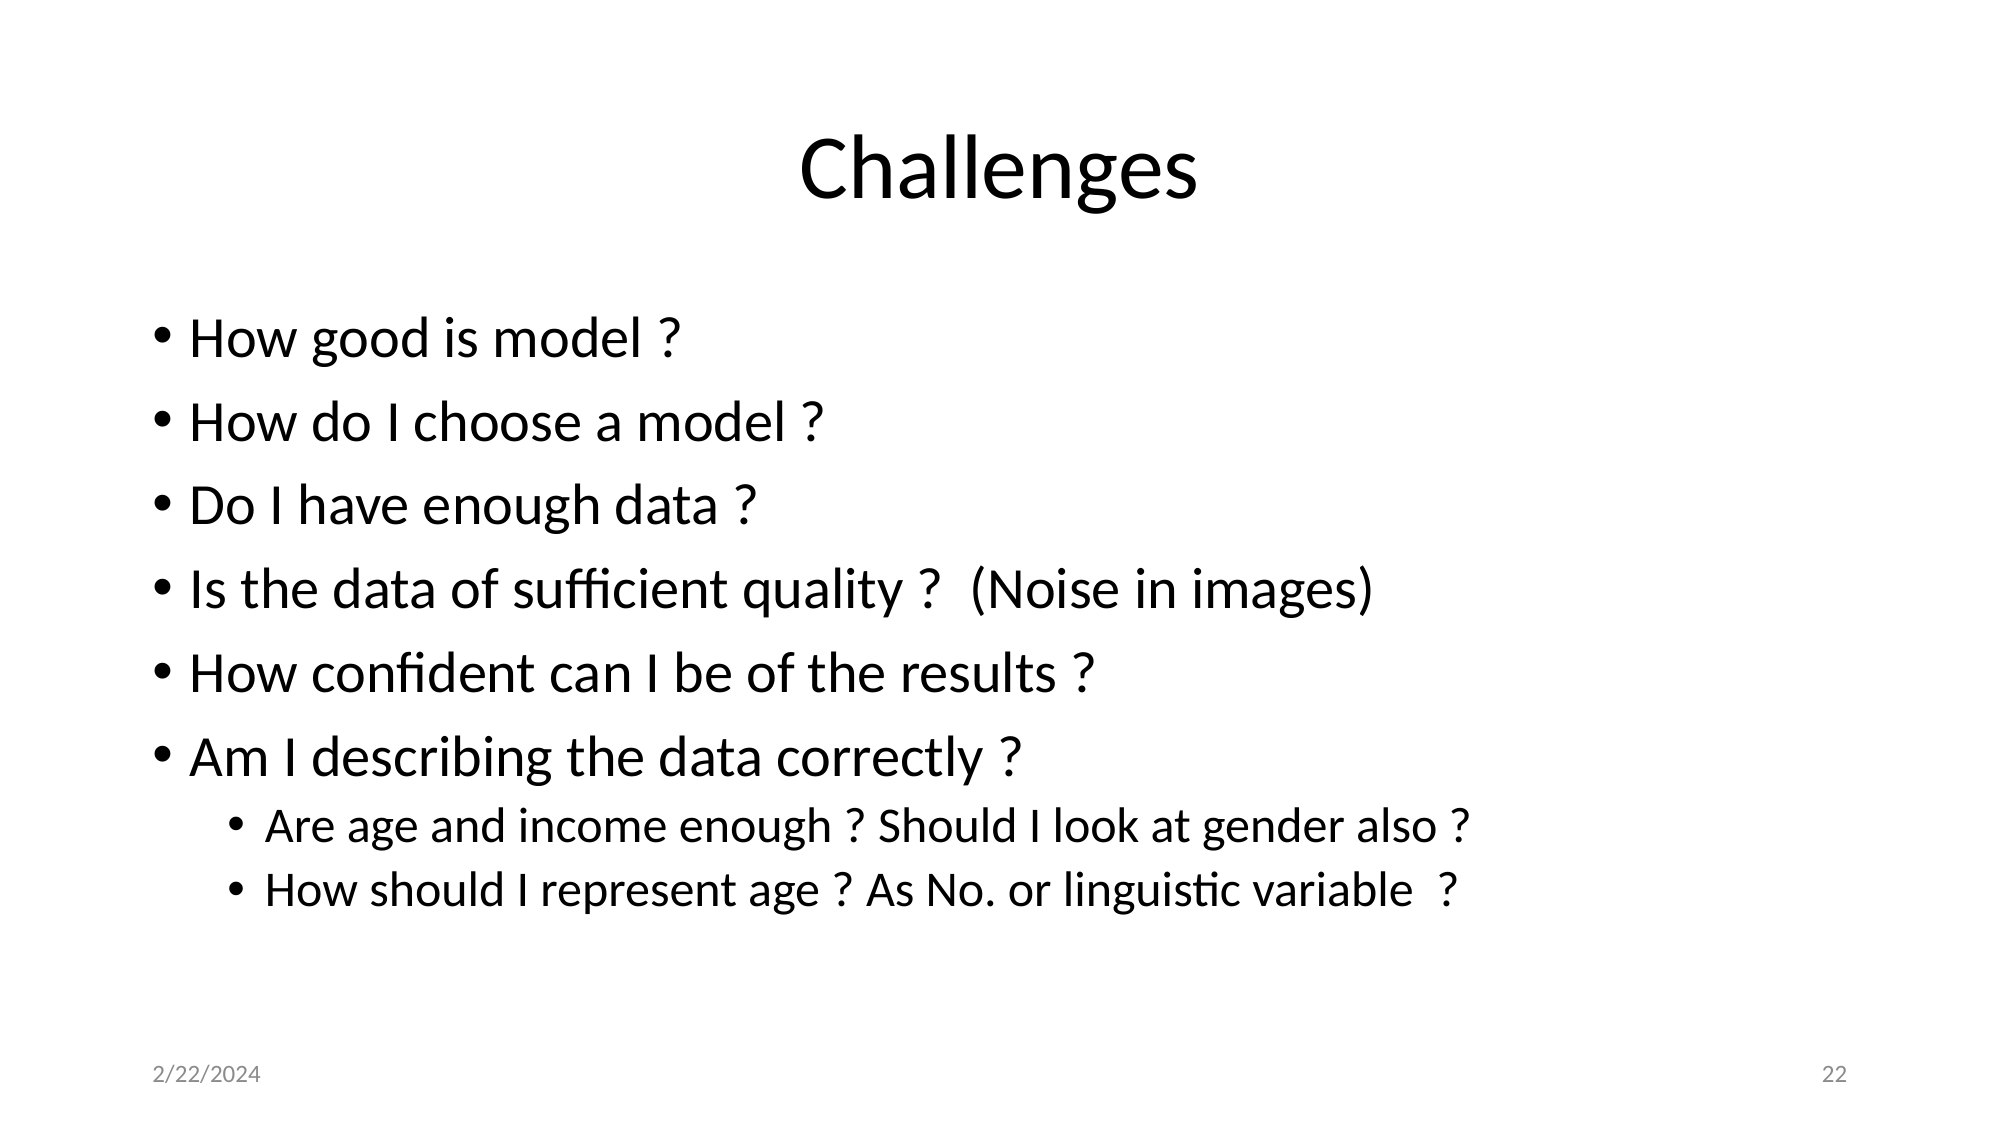

# Challenges
How good is model ?
How do I choose a model ?
Do I have enough data ?
Is the data of sufficient quality ?  (Noise in images)
How confident can I be of the results ?
Am I describing the data correctly ?
Are age and income enough ? Should I look at gender also ?
How should I represent age ? As No. or linguistic variable  ?

2/22/2024
22